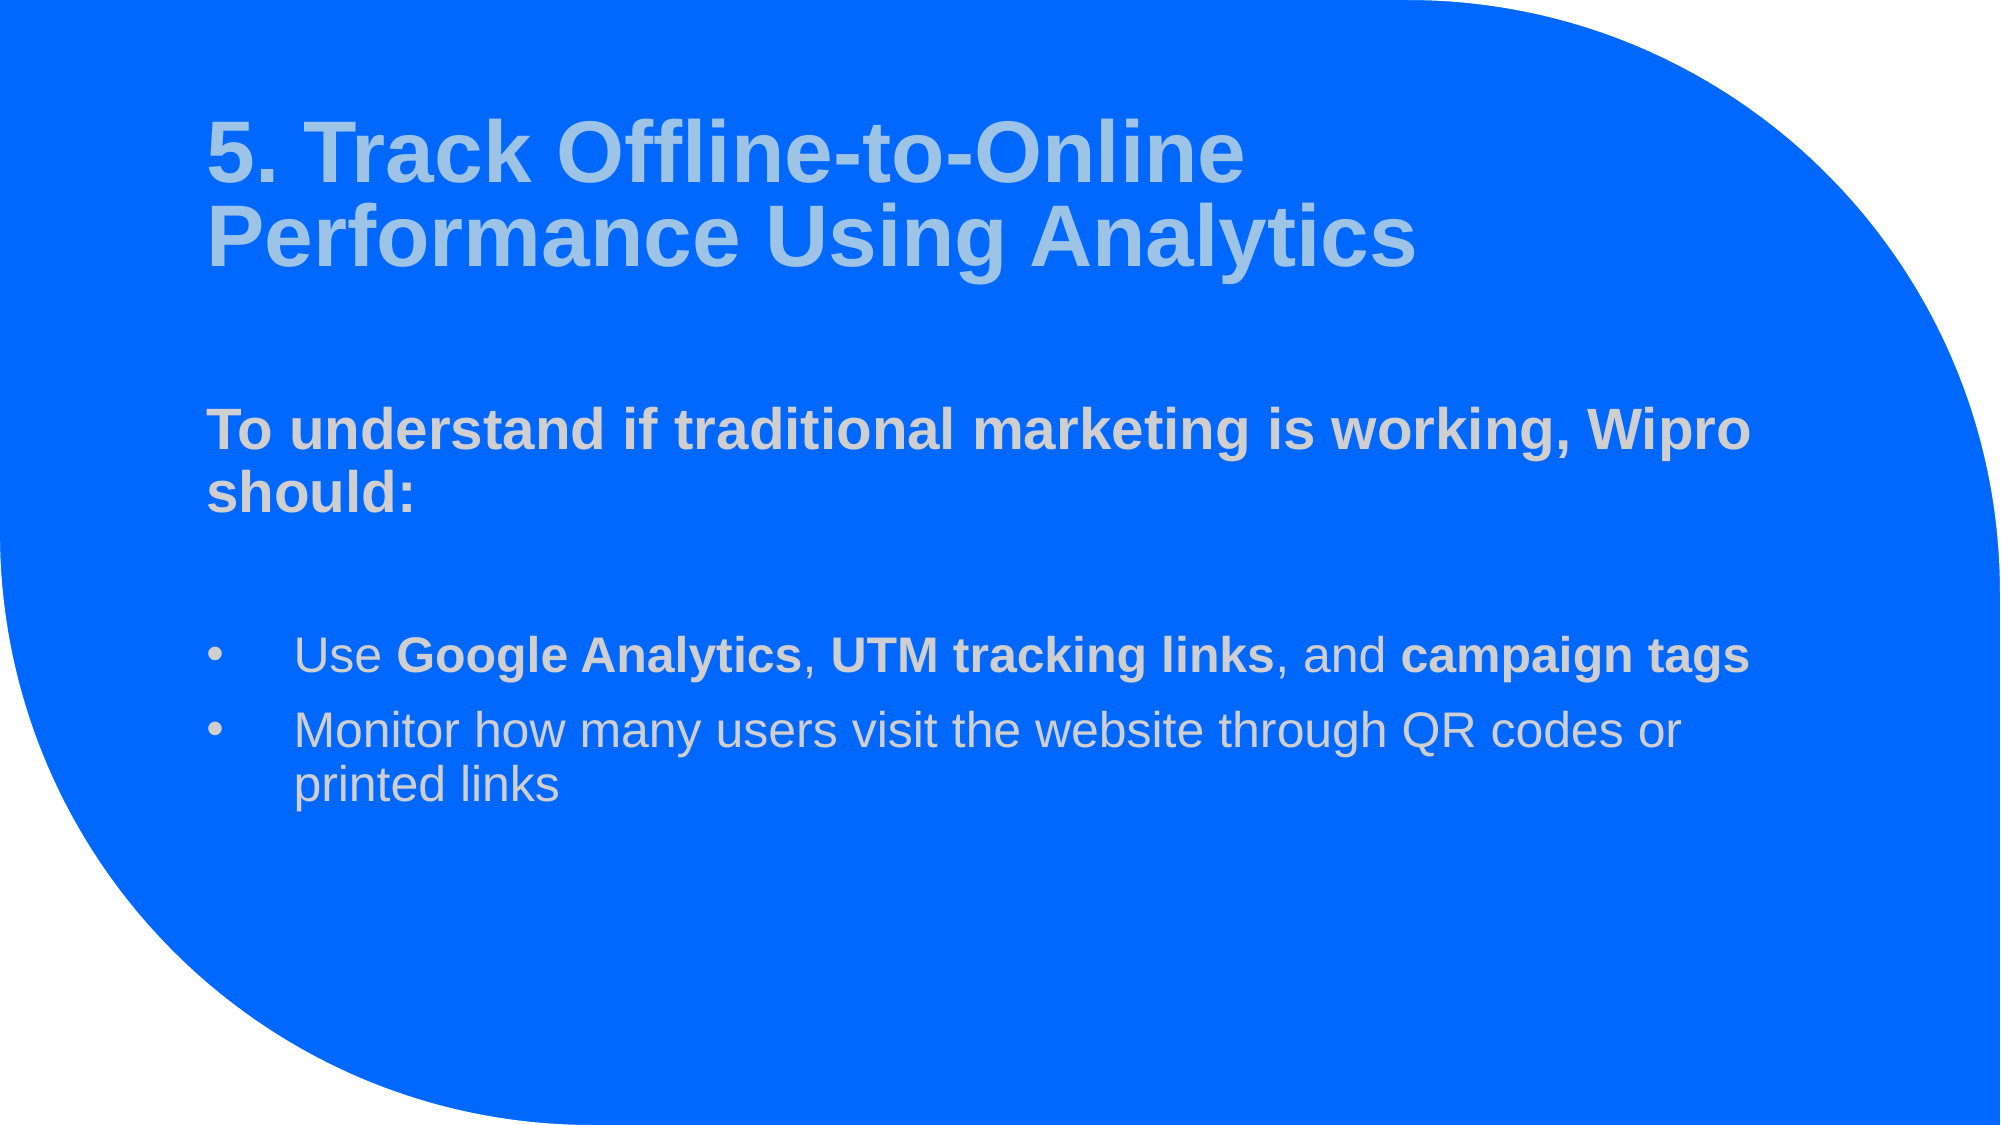

# 5. Track Offline-to-Online Performance Using Analytics
To understand if traditional marketing is working, Wipro should:

Use Google Analytics, UTM tracking links, and campaign tags
Monitor how many users visit the website through QR codes or printed links